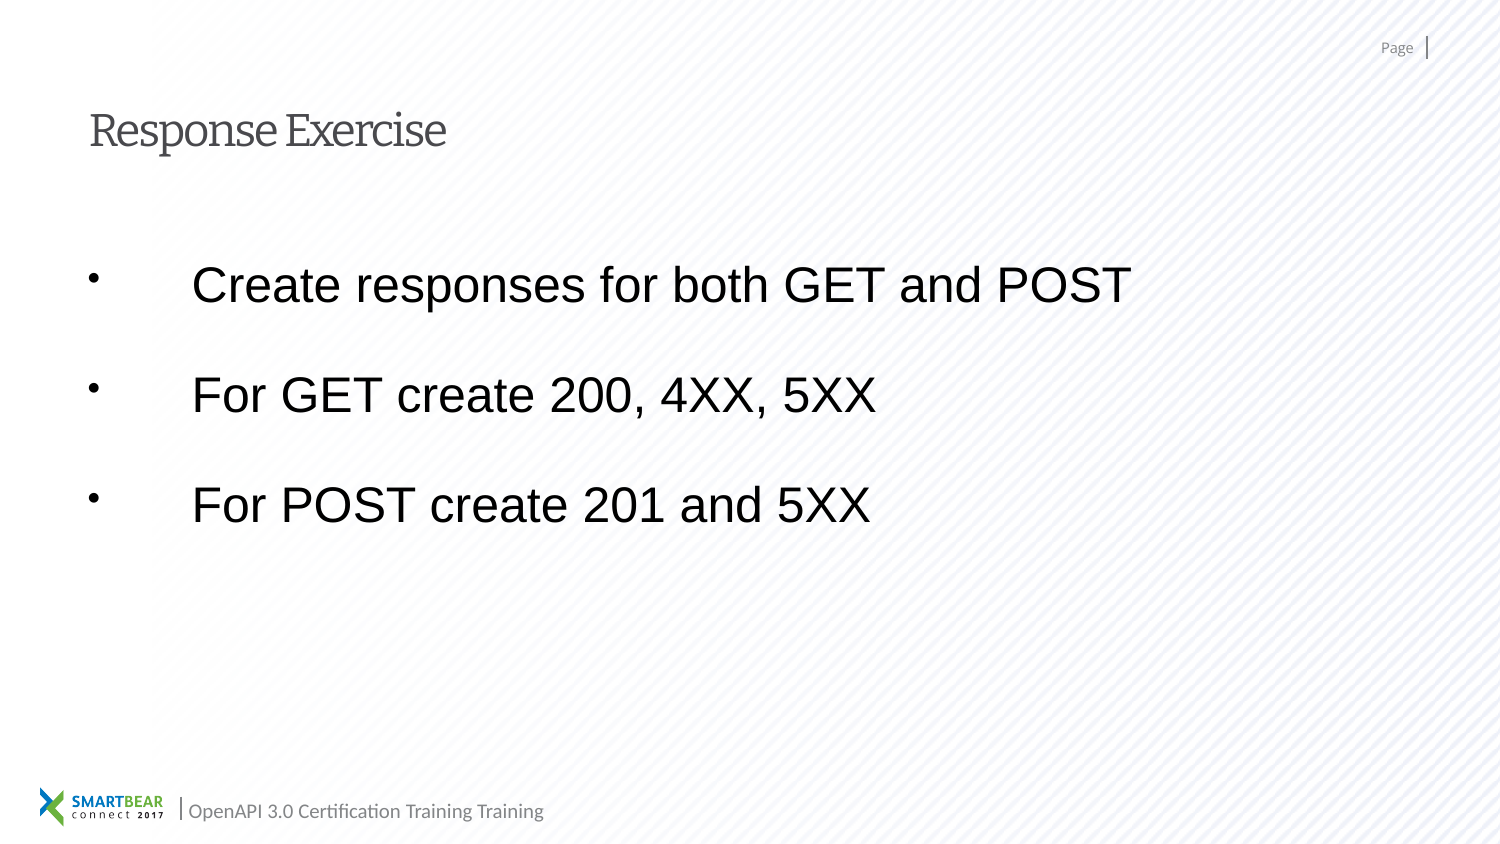

# Response Exercise

Create responses for both GET and POST
For GET create 200, 4XX, 5XX
For POST create 201 and 5XX
OpenAPI 3.0 Certification Training Training